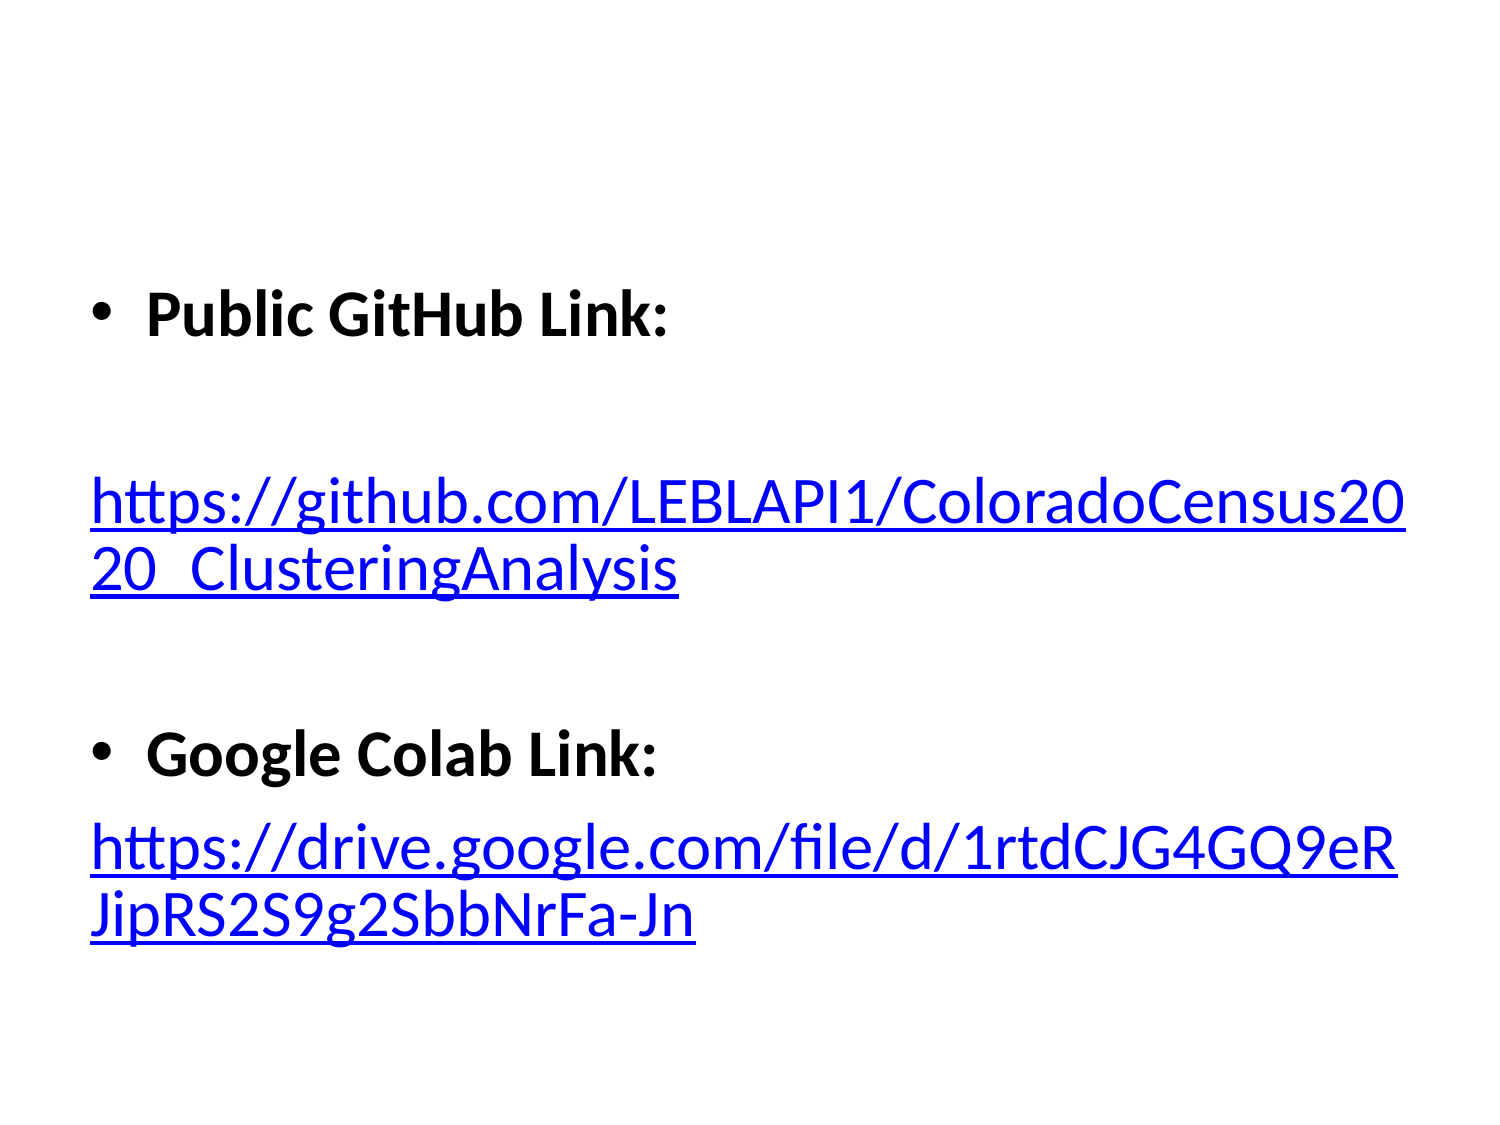

# Thank You
Public GitHub Link:

https://github.com/LEBLAPI1/ColoradoCensus2020_ClusteringAnalysis

Google Colab Link:
https://drive.google.com/file/d/1rtdCJG4GQ9eRJipRS2S9g2SbbNrFa-Jn